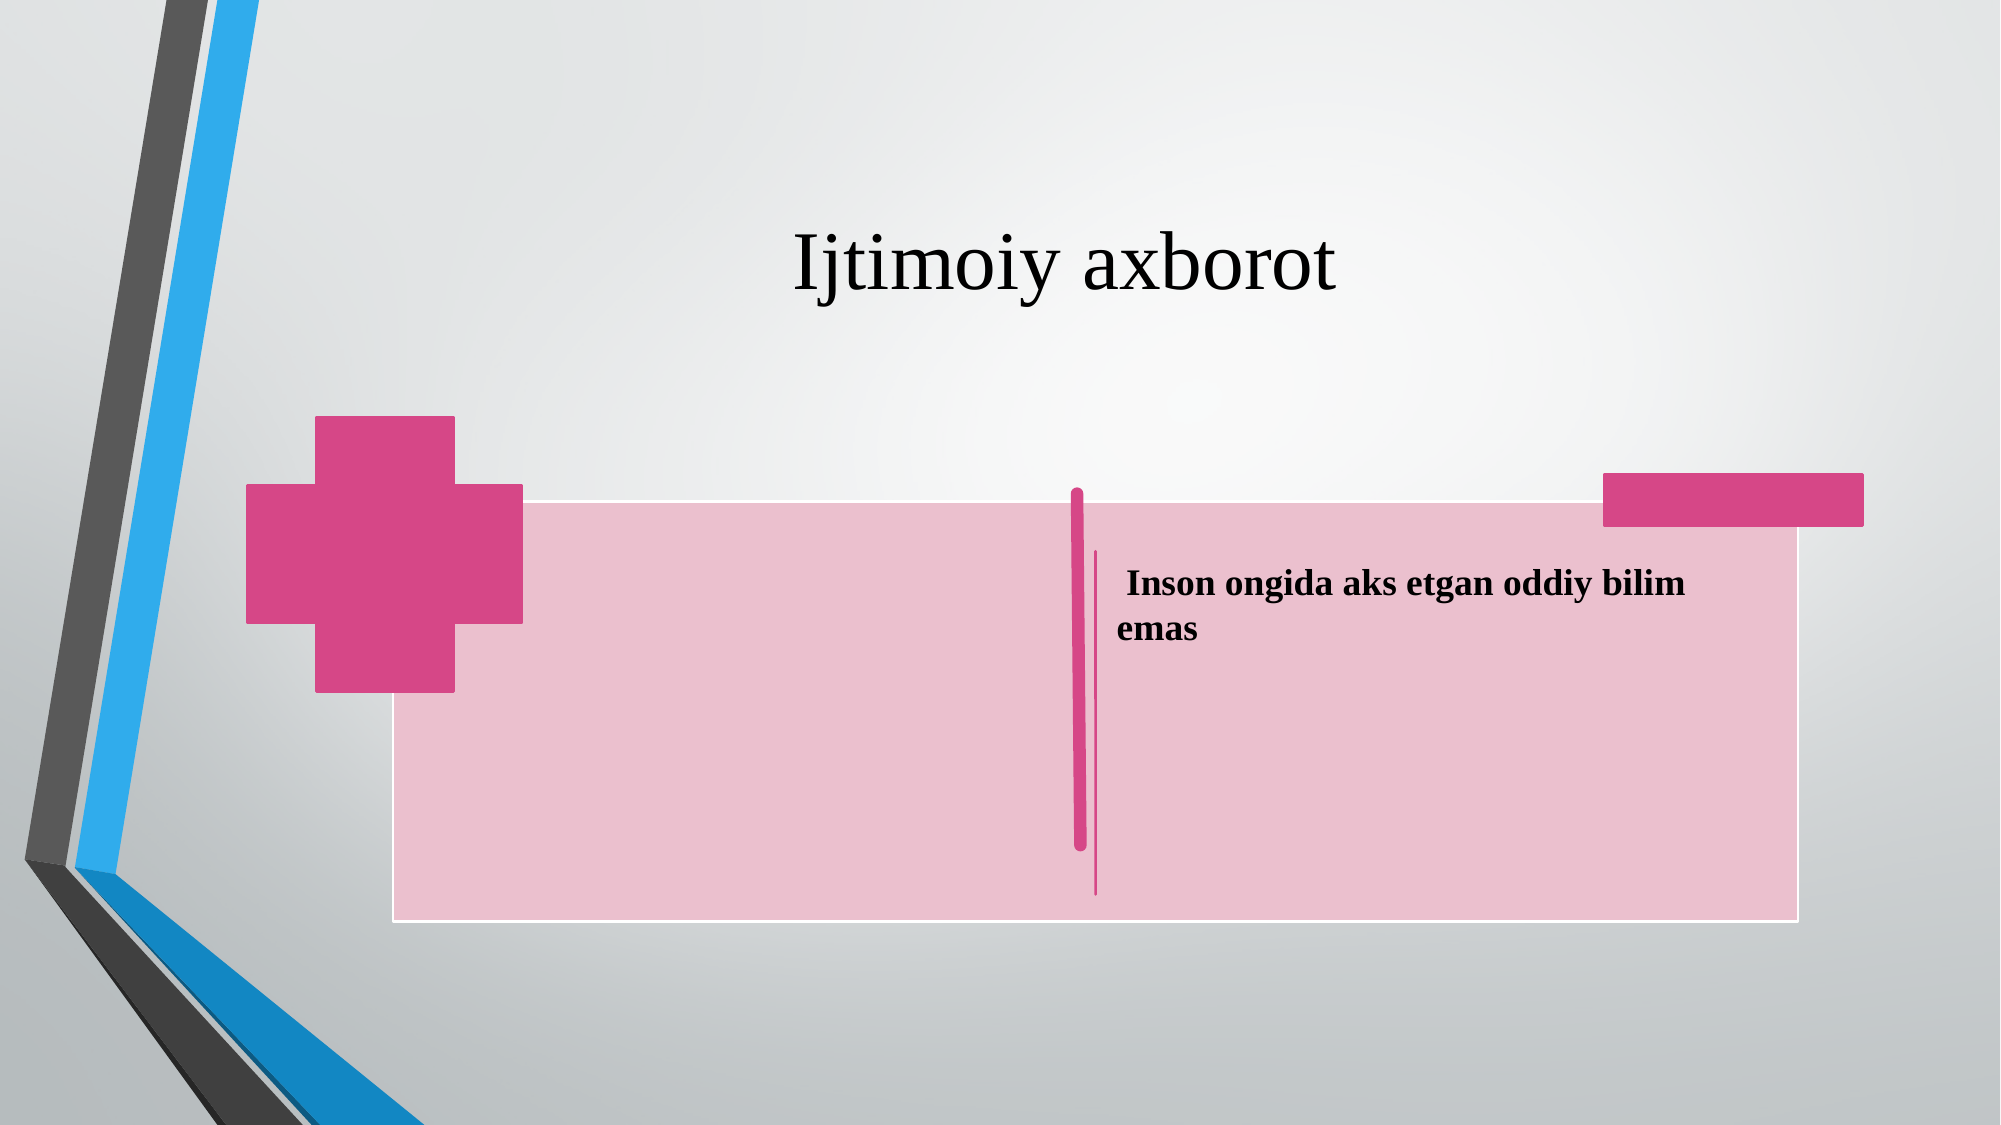

# Ijtimoiy axborot
 Inson ongida aks etgan oddiy bilim emas